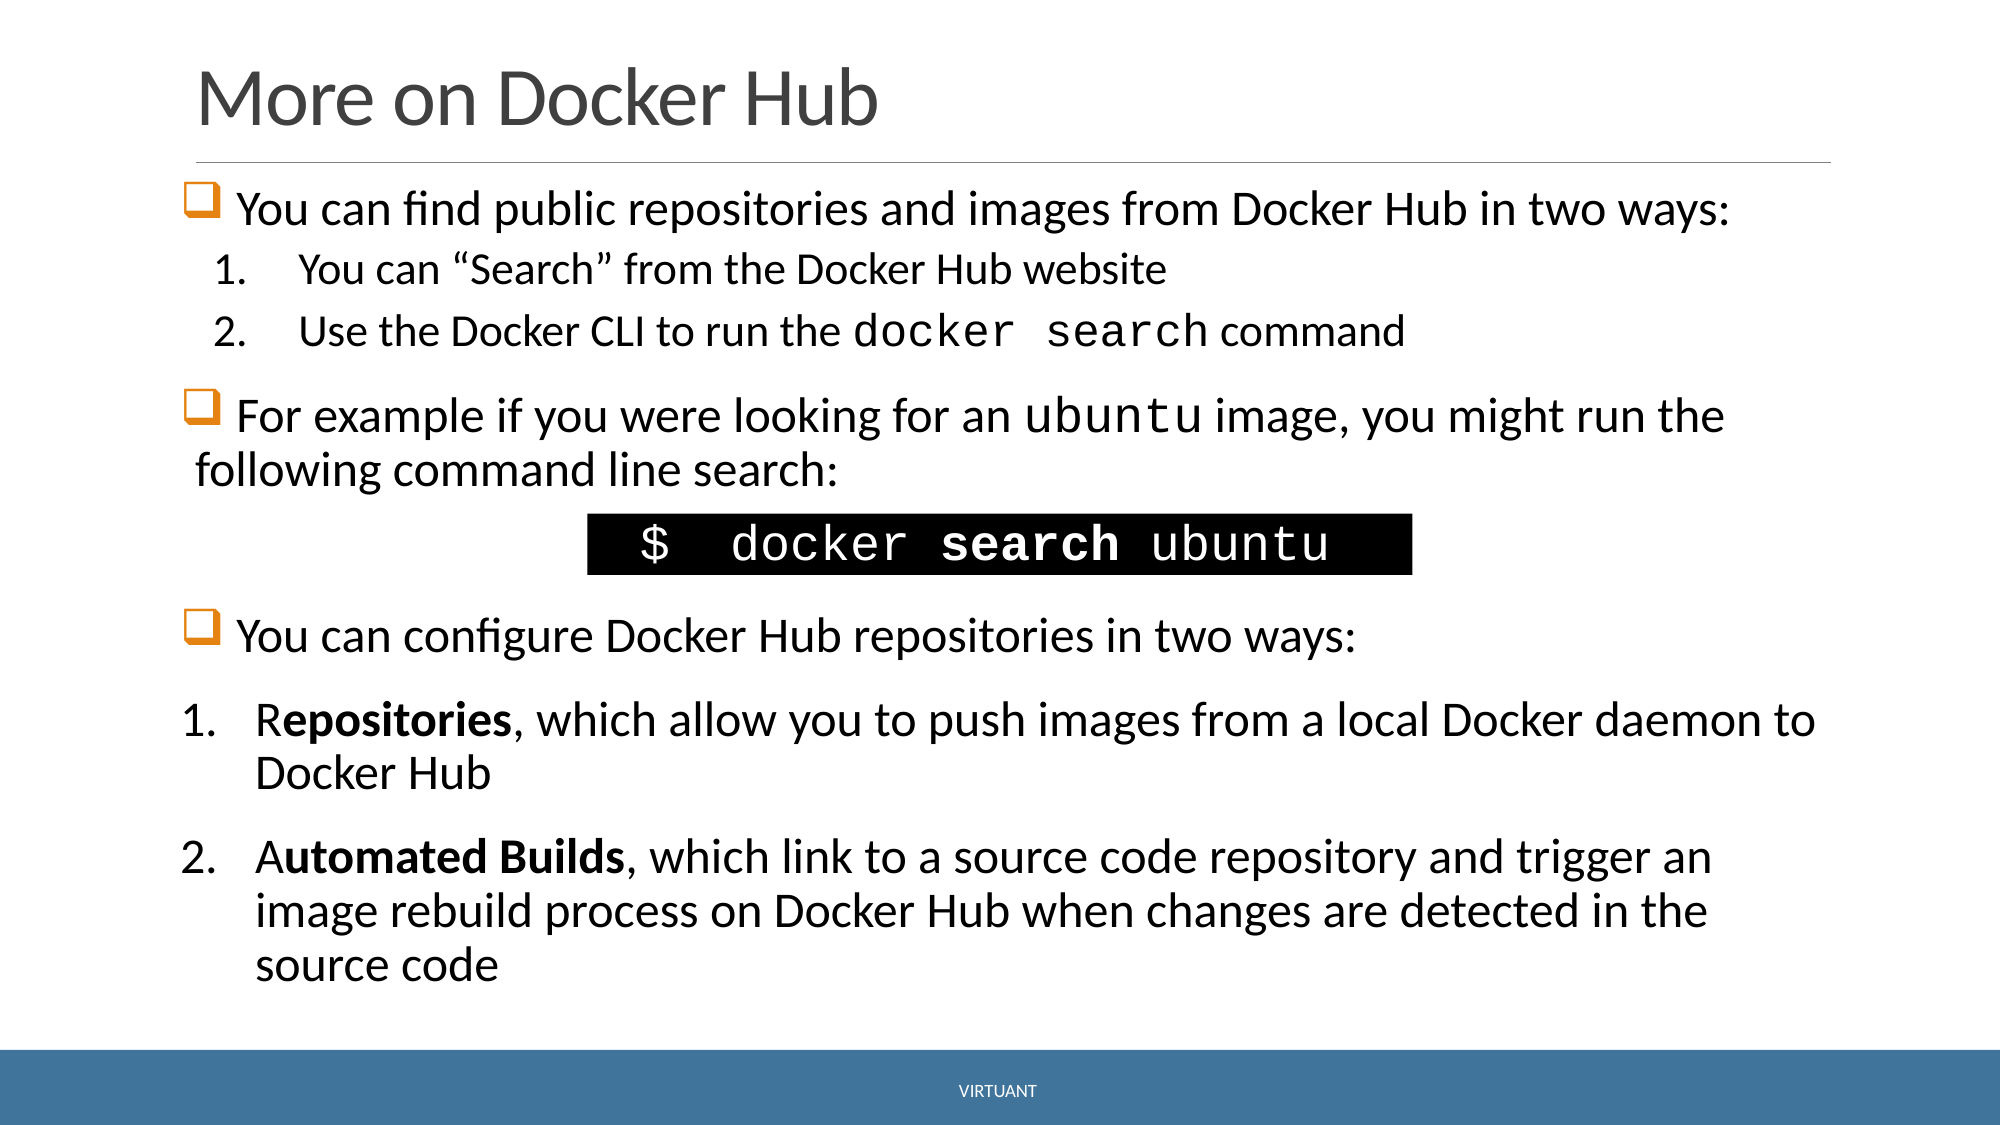

# More on Docker Hub
 You can find public repositories and images from Docker Hub in two ways:
 You can “Search” from the Docker Hub website
 Use the Docker CLI to run the docker search command
 For example if you were looking for an ubuntu image, you might run the following command line search:

 You can configure Docker Hub repositories in two ways:
Repositories, which allow you to push images from a local Docker daemon to Docker Hub
Automated Builds, which link to a source code repository and trigger an image rebuild process on Docker Hub when changes are detected in the source code

$  docker search ubuntu
Virtuant